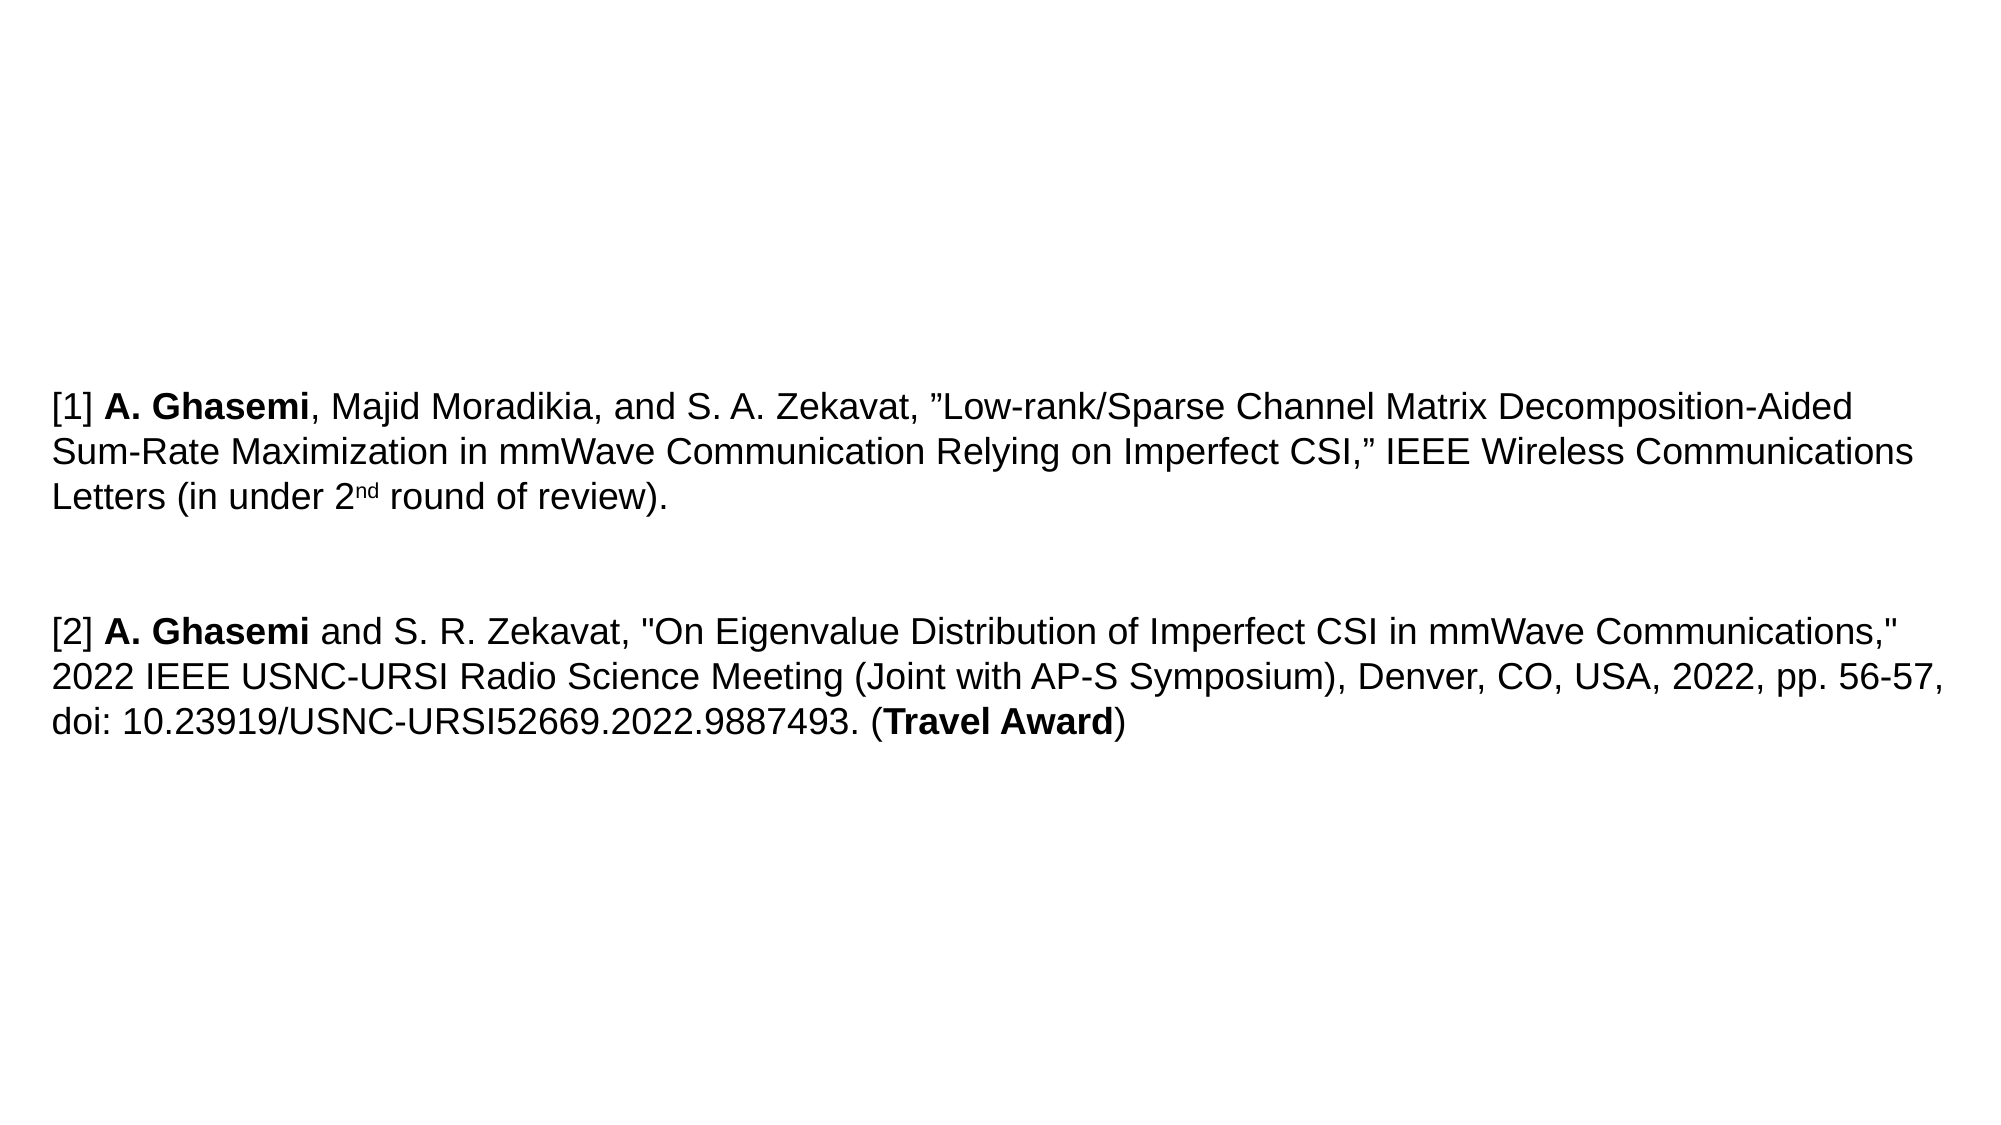

[1] A. Ghasemi, Majid Moradikia, and S. A. Zekavat, ”Low-rank/Sparse Channel Matrix Decomposition-Aided
Sum-Rate Maximization in mmWave Communication Relying on Imperfect CSI,” IEEE Wireless Communications Letters (in under 2nd round of review).

[2] A. Ghasemi and S. R. Zekavat, "On Eigenvalue Distribution of Imperfect CSI in mmWave Communications," 2022 IEEE USNC-URSI Radio Science Meeting (Joint with AP-S Symposium), Denver, CO, USA, 2022, pp. 56-57, doi: 10.23919/USNC-URSI52669.2022.9887493. (Travel Award)